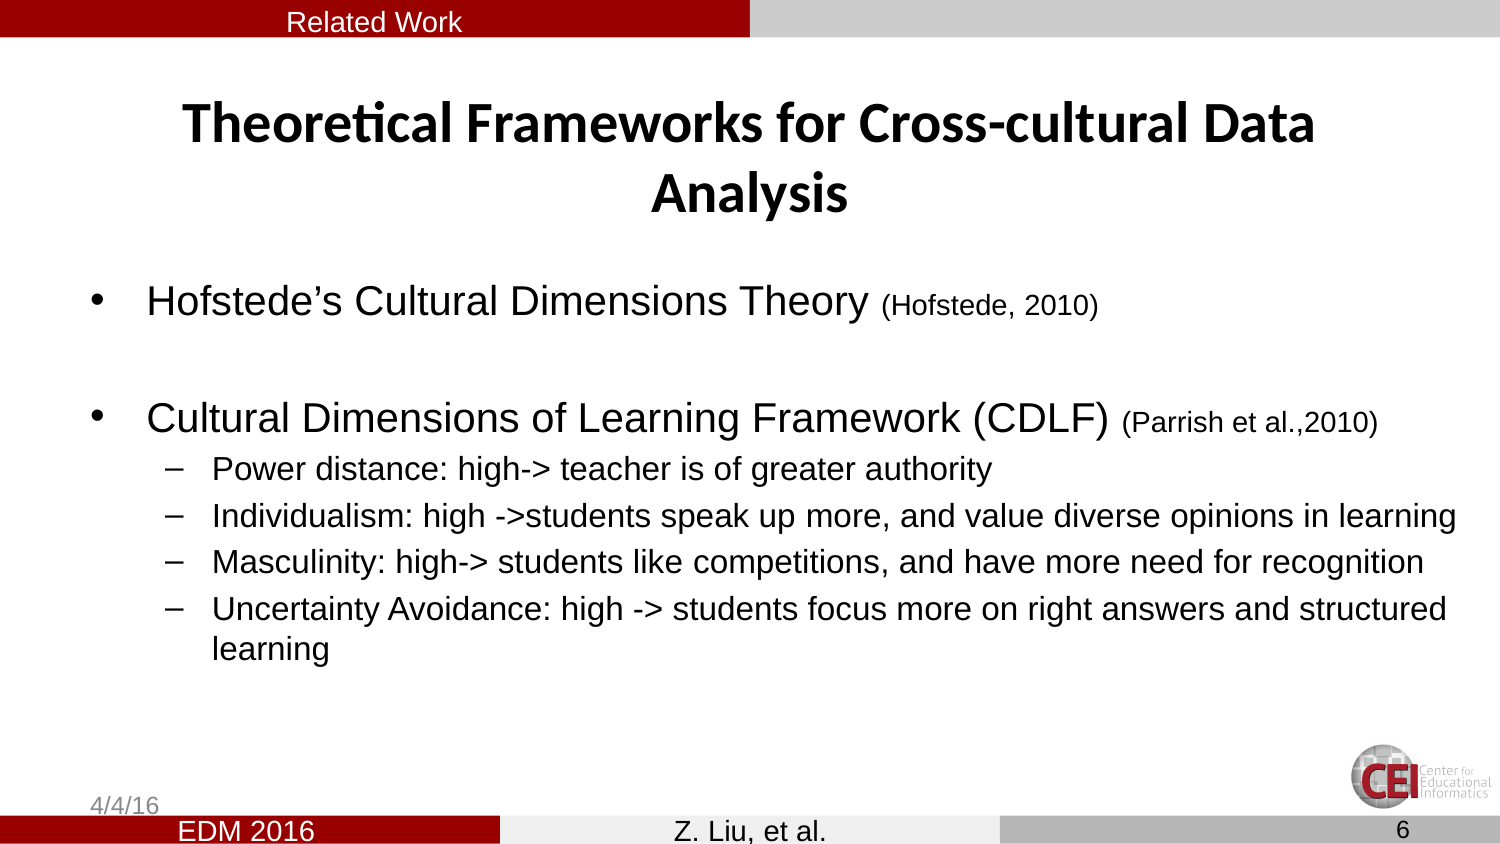

Related Work
# Theoretical Frameworks for Cross-cultural Data Analysis

Hofstede’s Cultural Dimensions Theory (Hofstede, 2010)

Cultural Dimensions of Learning Framework (CDLF) (Parrish et al.,2010)
Power distance: high-> teacher is of greater authority
Individualism: high ->students speak up more, and value diverse opinions in learning
Masculinity: high-> students like competitions, and have more need for recognition
Uncertainty Avoidance: high -> students focus more on right answers and structured learning

4/4/16
Z. Liu, et al.
EDM 2016
6